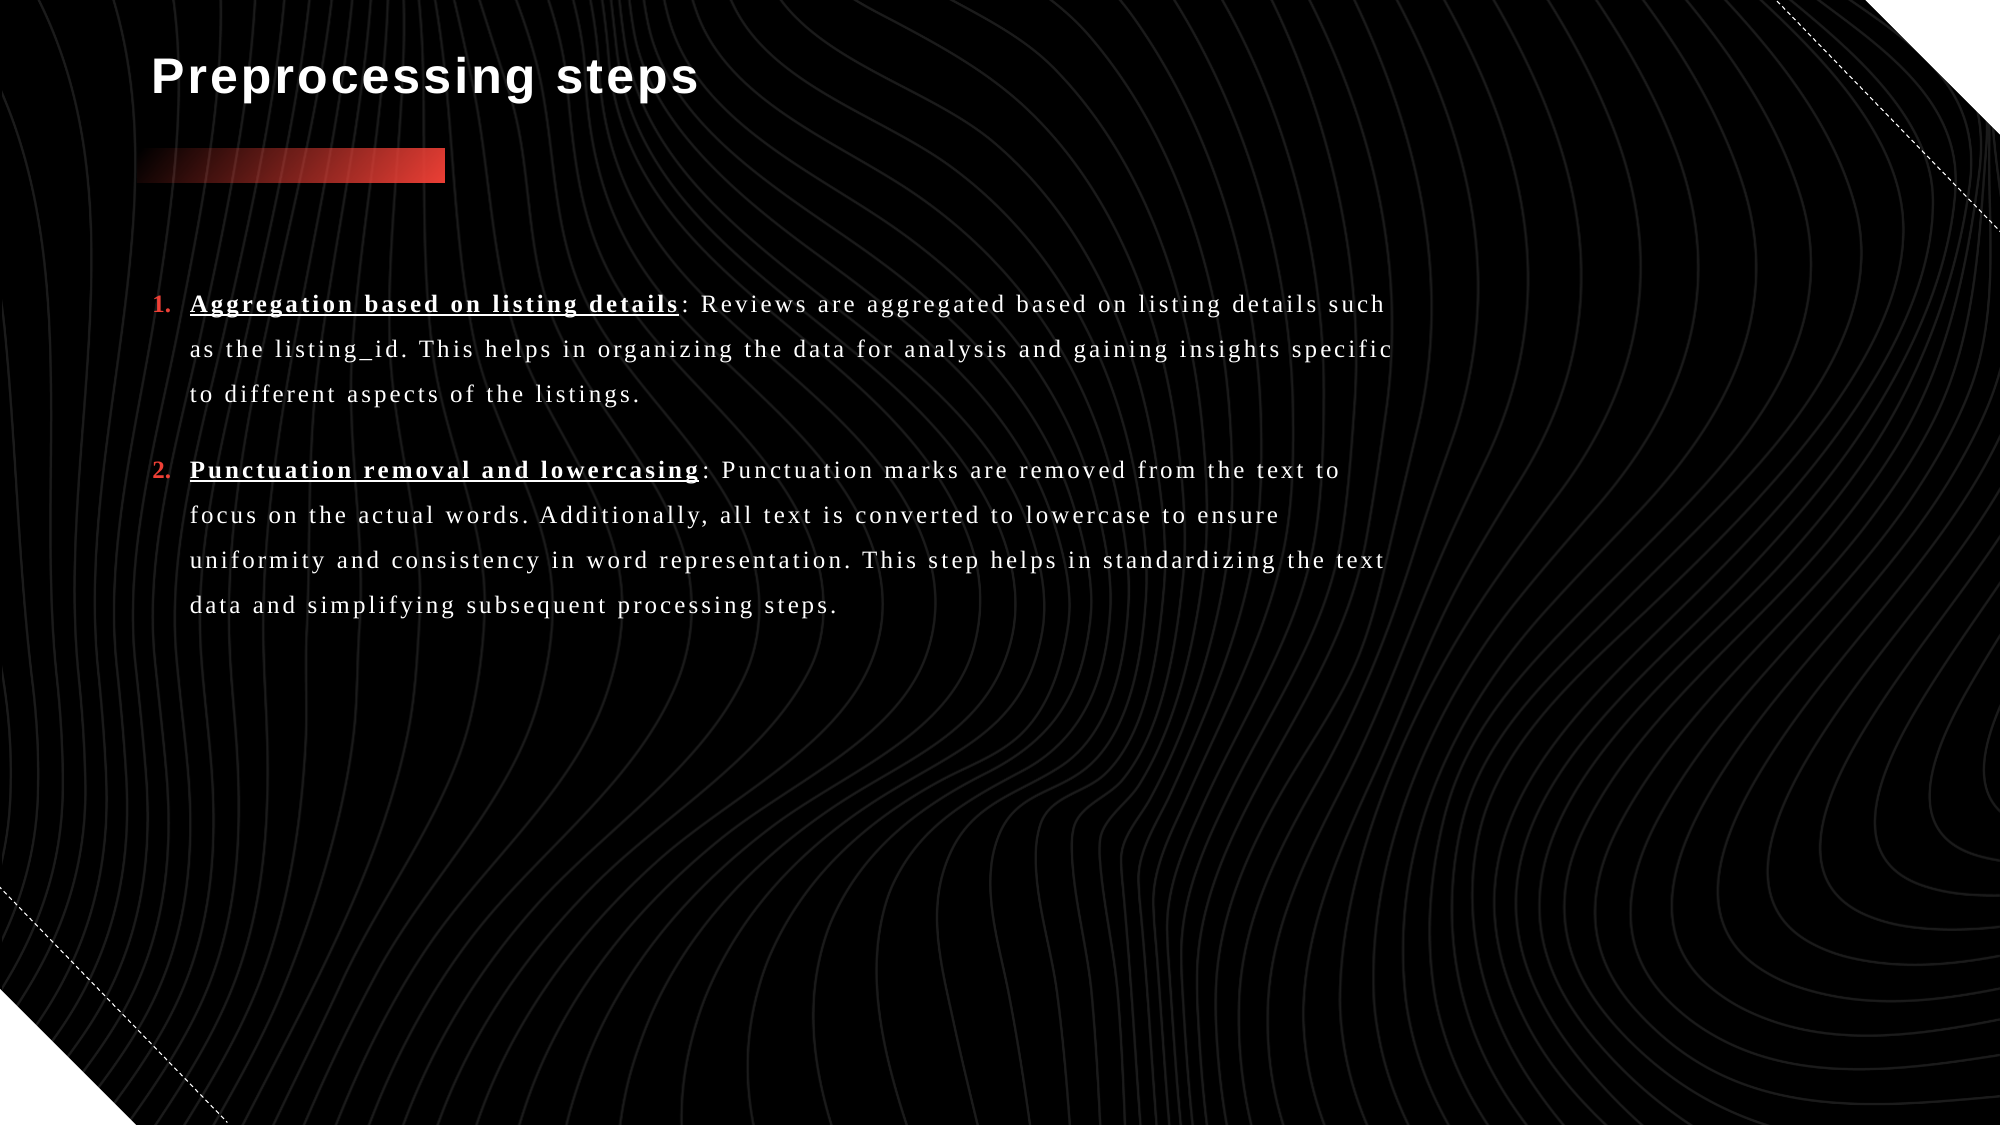

# Preprocessing steps
Aggregation based on listing details: Reviews are aggregated based on listing details such as the listing_id. This helps in organizing the data for analysis and gaining insights specific to different aspects of the listings.
Punctuation removal and lowercasing: Punctuation marks are removed from the text to focus on the actual words. Additionally, all text is converted to lowercase to ensure uniformity and consistency in word representation. This step helps in standardizing the text data and simplifying subsequent processing steps.